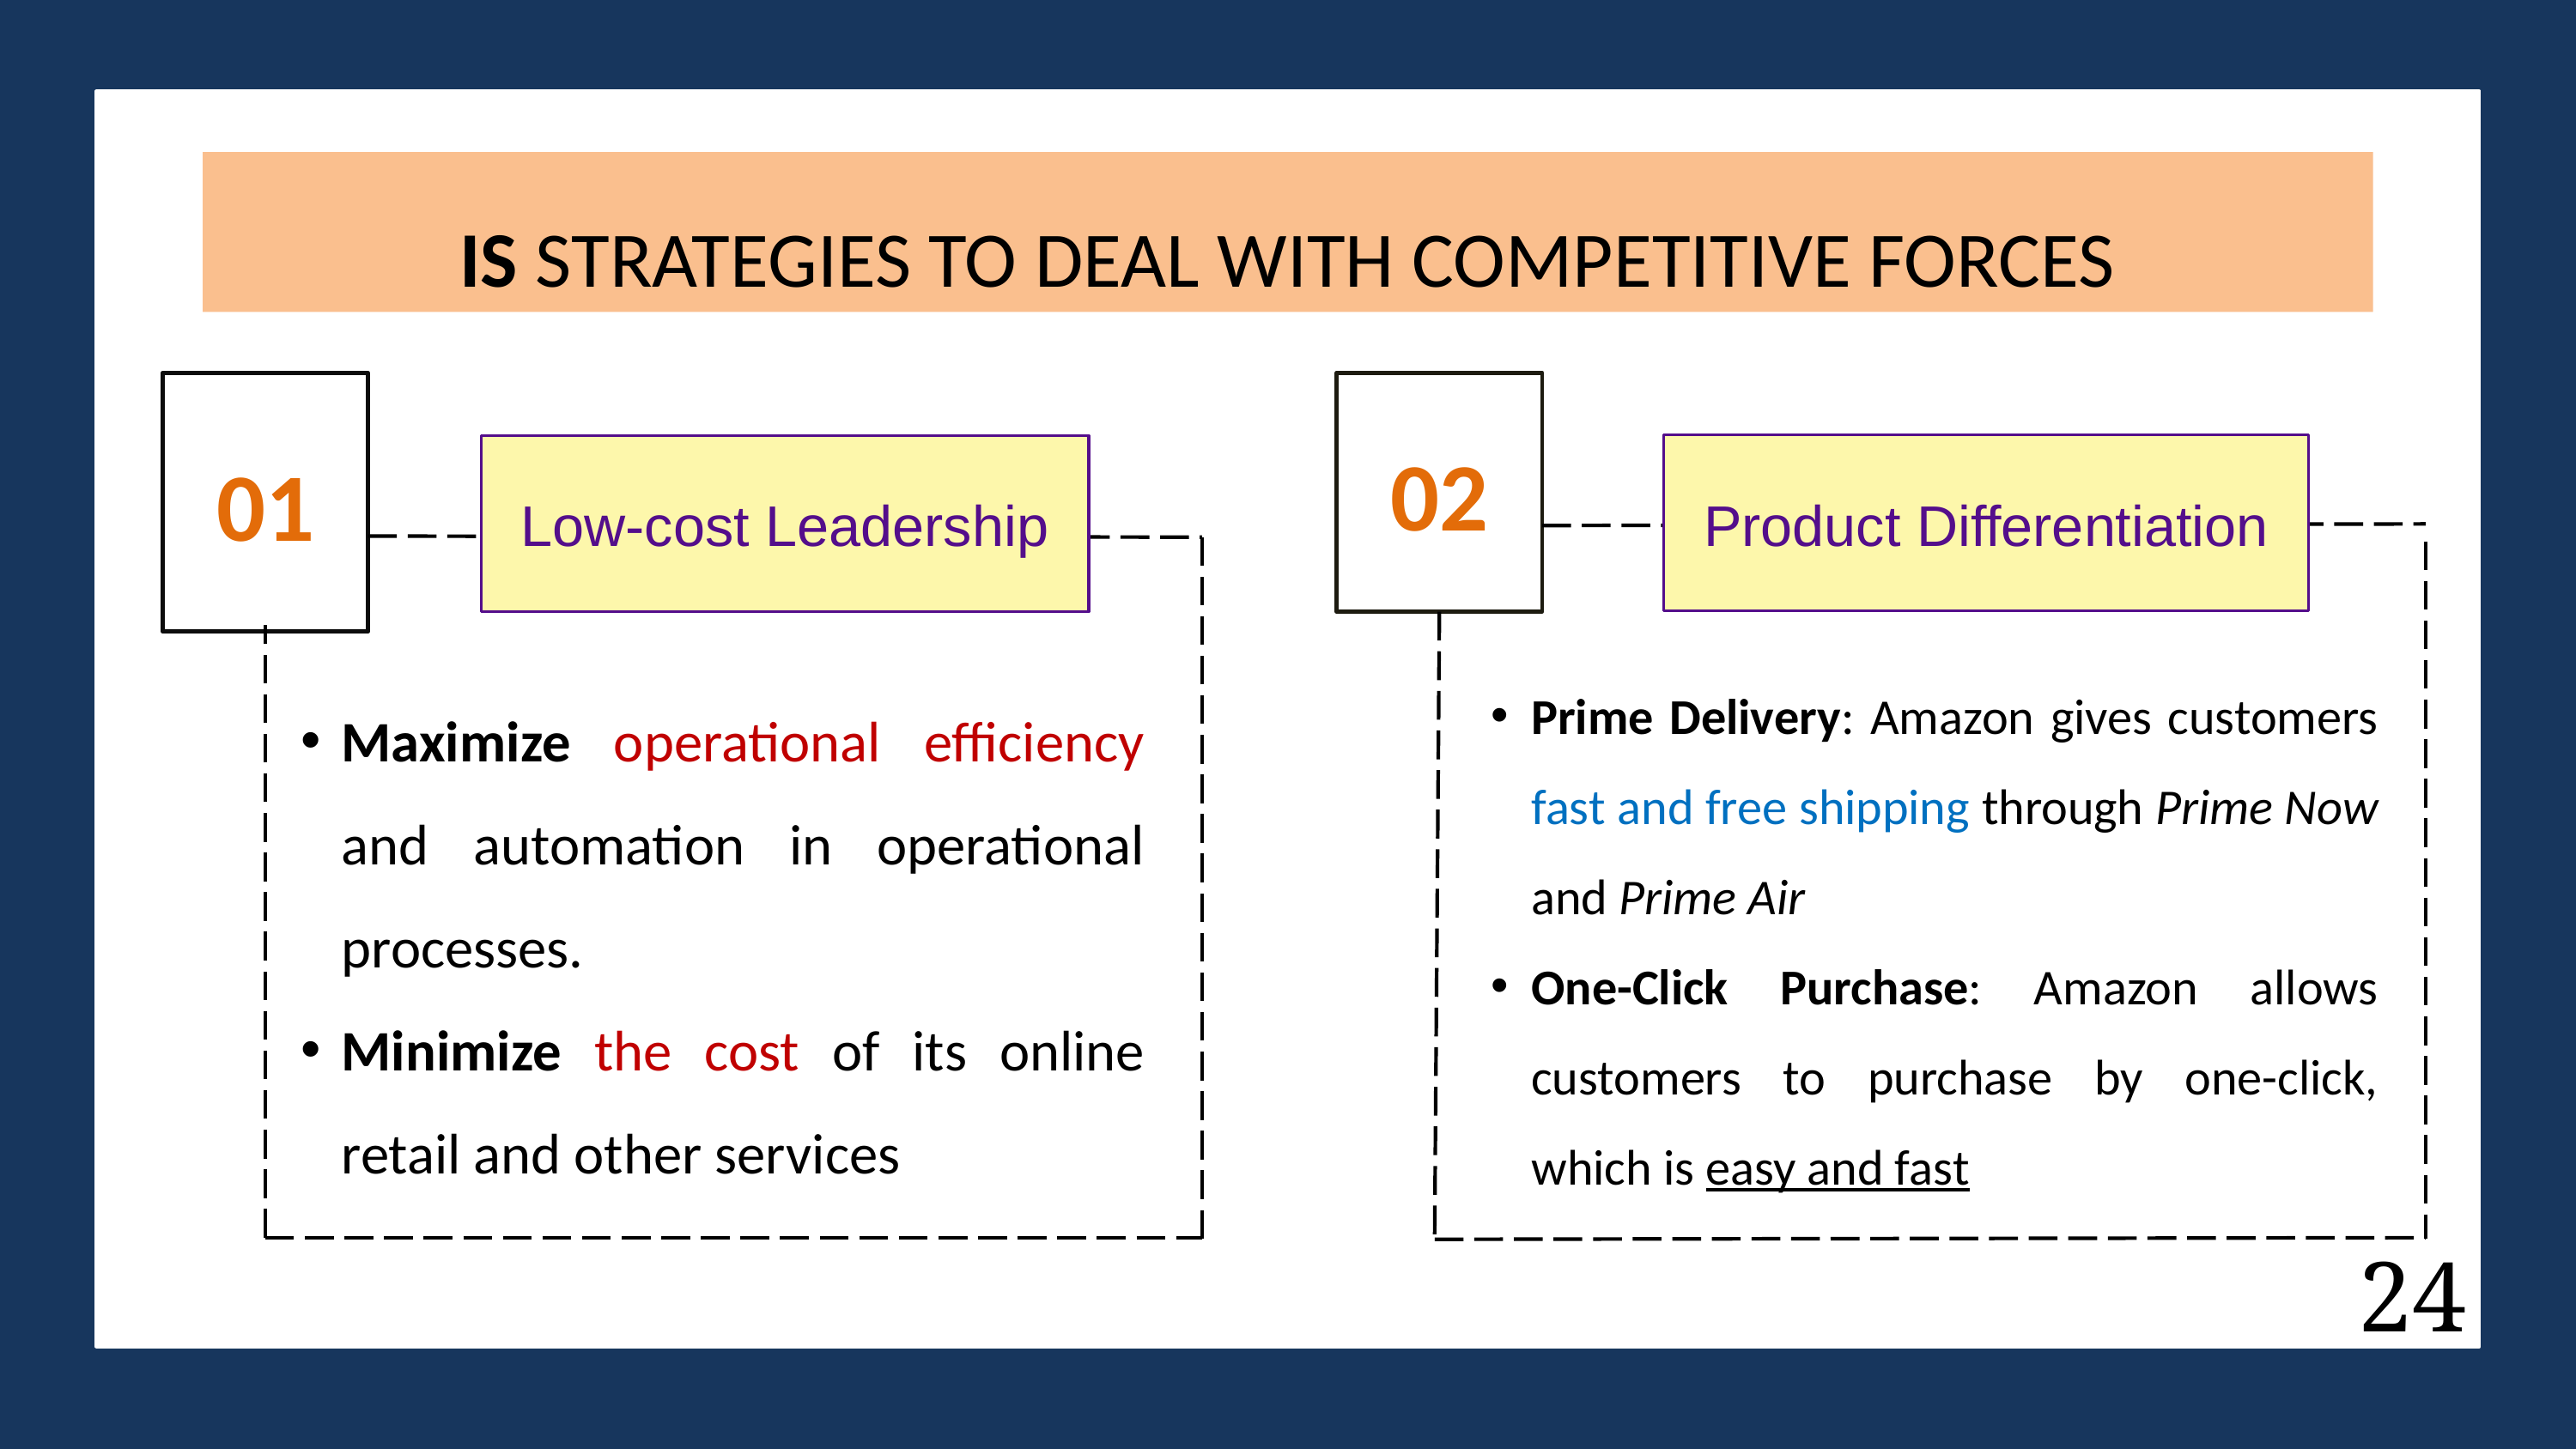

IS STRATEGIES TO DEAL WITH COMPETITIVE FORCES
02
01
Product Differentiation
Low-cost Leadership
Prime Delivery: Amazon gives customers fast and free shipping through Prime Now and Prime Air
One-Click Purchase: Amazon allows customers to purchase by one-click, which is easy and fast
Maximize operational efficiency and automation in operational processes.
Minimize the cost of its online retail and other services
24